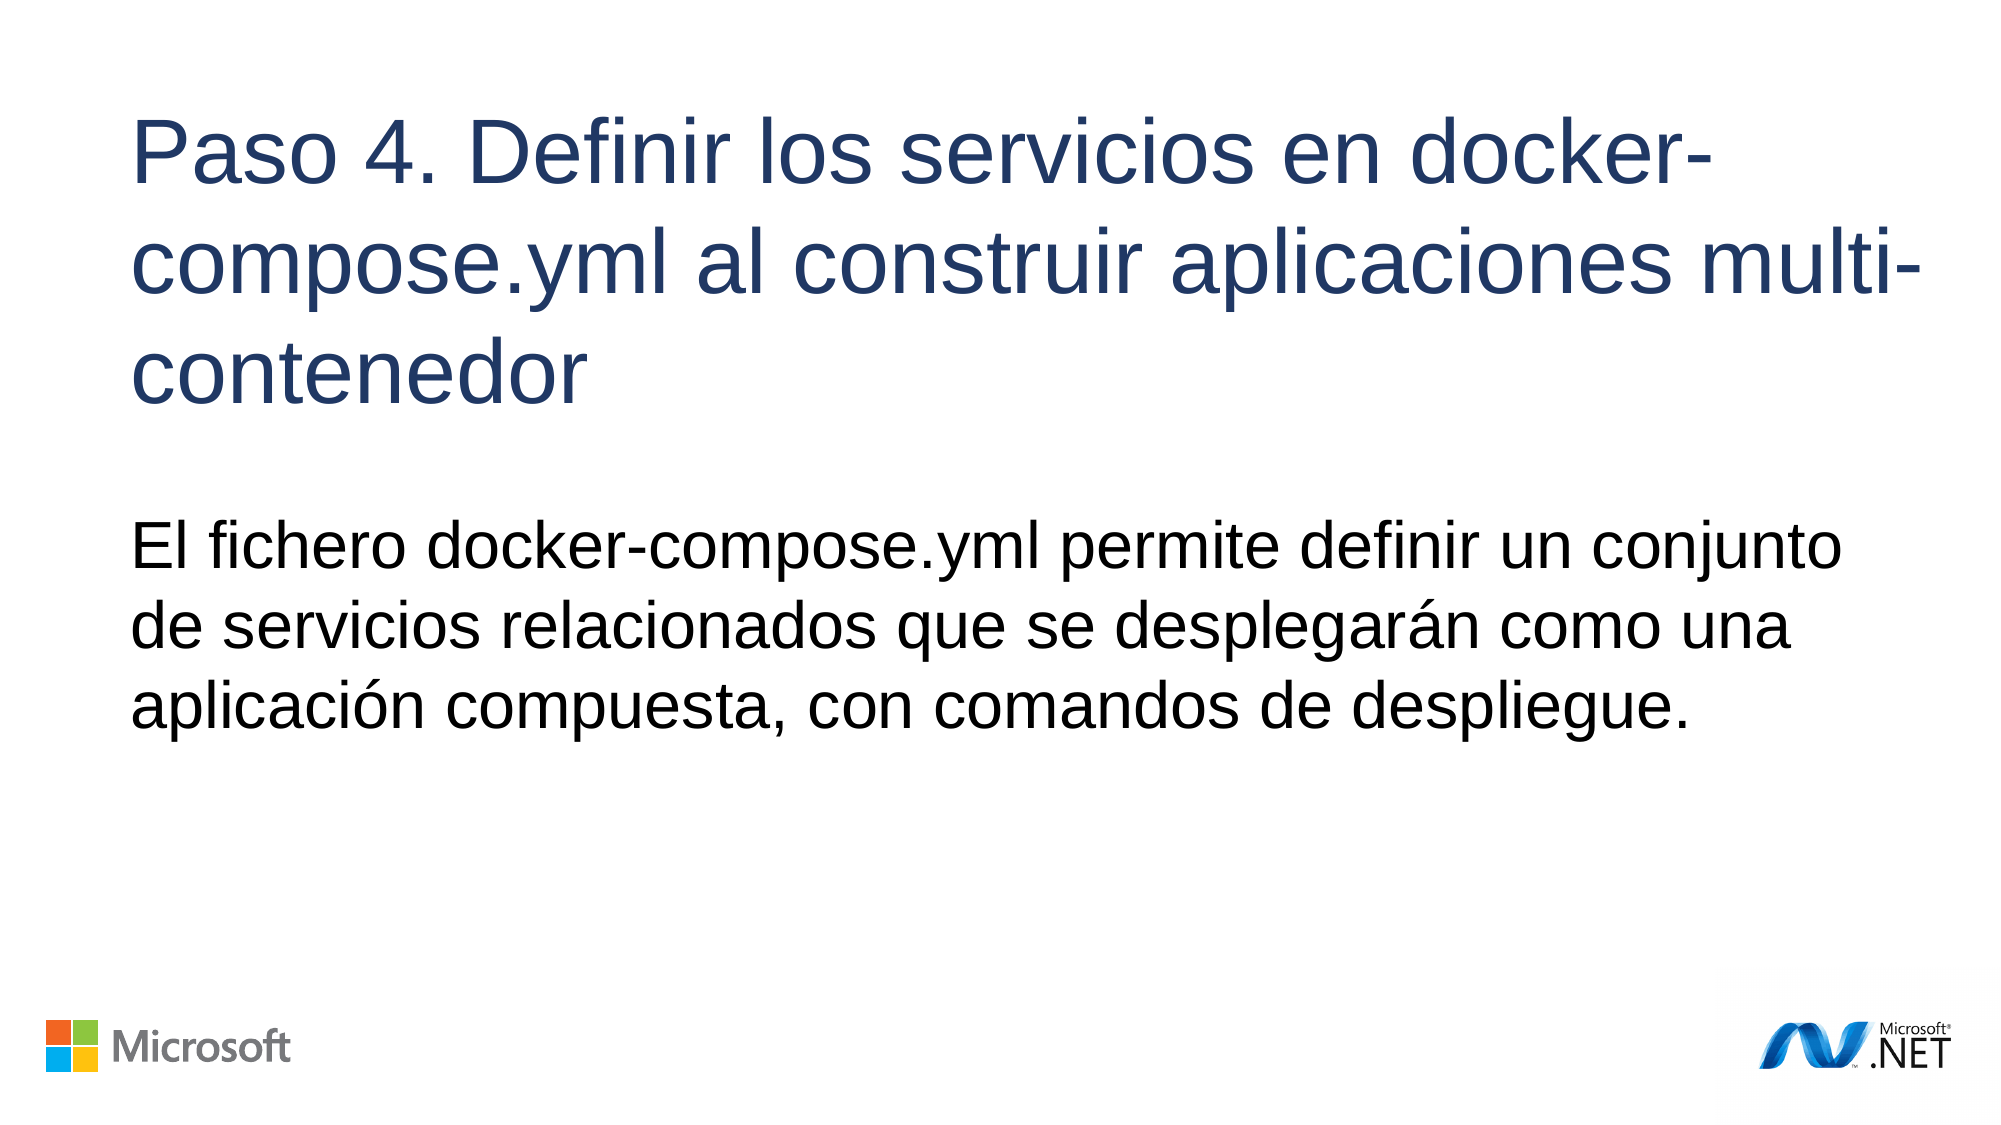

Paso 4. Definir los servicios en docker-compose.yml al construir aplicaciones multi-contenedor
El fichero docker-compose.yml permite definir un conjunto de servicios relacionados que se desplegarán como una aplicación compuesta, con comandos de despliegue.